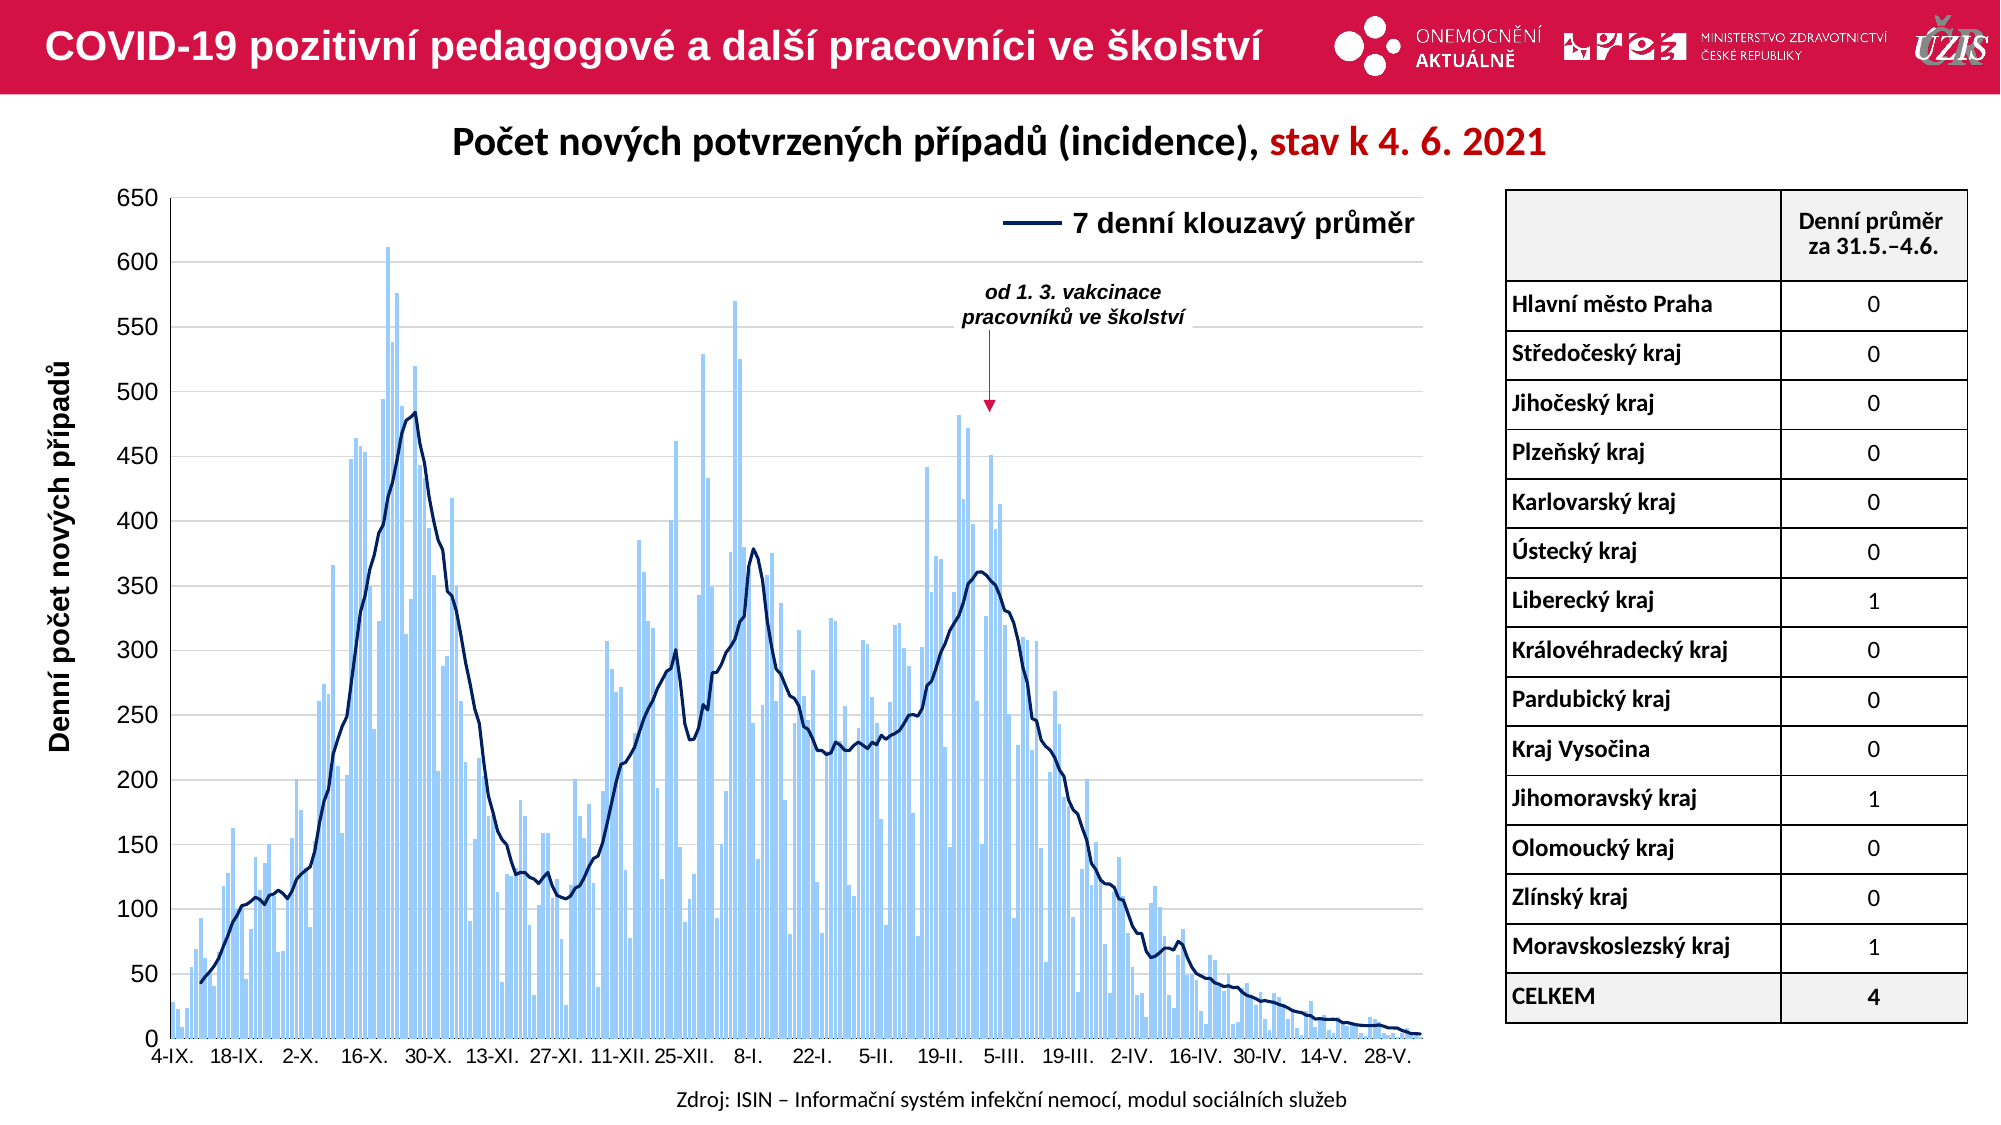

# COVID-19 pozitivní pedagogové a další pracovníci ve školství
Počet nových potvrzených případů (incidence), stav k 4. 6. 2021

### Chart

| Category | Pedagog, školství |
|---|---|
| 4-IX. | 28.0 |
| 5-IX. | 23.0 |
| 6-IX. | 9.0 |
| 7-IX. | 24.0 |
| 8-IX. | 55.0 |
| 9-IX. | 69.0 |
| 10-IX. | 93.0 |
| 11-IX. | 62.0 |
| 12-IX. | 50.0 |
| 13-IX. | 41.0 |
| 14-IX. | 67.0 |
| 15-IX. | 118.0 |
| 16-IX. | 128.0 |
| 17-IX. | 163.0 |
| 18-IX. | 100.0 |
| 19-IX. | 103.0 |
| 20-IX. | 46.0 |
| 21-IX. | 85.0 |
| 22-IX. | 140.0 |
| 23-IX. | 115.0 |
| 24-IX. | 136.0 |
| 25-IX. | 150.0 |
| 26-IX. | 110.0 |
| 27-IX. | 67.0 |
| 28-IX. | 68.0 |
| 29-IX. | 111.0 |
| 30-IX. | 155.0 |
| 1-X. | 201.0 |
| 2-X. | 177.0 |
| 3-X. | 132.0 |
| 4-X. | 86.0 |
| 5-X. | 153.0 |
| 6-X. | 261.0 |
| 7-X. | 274.0 |
| 8-X. | 266.0 |
| 9-X. | 366.0 |
| 10-X. | 211.0 |
| 11-X. | 159.0 |
| 12-X. | 204.0 |
| 13-X. | 448.0 |
| 14-X. | 464.0 |
| 15-X. | 458.0 |
| 16-X. | 453.0 |
| 17-X. | 350.0 |
| 18-X. | 239.0 |
| 19-X. | 323.0 |
| 20-X. | 494.0 |
| 21-X. | 612.0 |
| 22-X. | 538.0 |
| 23-X. | 576.0 |
| 24-X. | 489.0 |
| 25-X. | 313.0 |
| 26-X. | 340.0 |
| 27-X. | 520.0 |
| 28-X. | 443.0 |
| 29-X. | 433.0 |
| 30-X. | 395.0 |
| 31-X. | 358.0 |
| 1-XI. | 207.0 |
| 2-XI. | 288.0 |
| 3-XI. | 296.0 |
| 4-XI. | 418.0 |
| 5-XI. | 350.0 |
| 6-XI. | 261.0 |
| 7-XI. | 214.0 |
| 8-XI. | 91.0 |
| 9-XI. | 154.0 |
| 10-XI. | 217.0 |
| 11-XI. | 203.0 |
| 12-XI. | 172.0 |
| 13-XI. | 173.0 |
| 14-XI. | 113.0 |
| 15-XI. | 44.0 |
| 16-XI. | 127.0 |
| 17-XI. | 126.0 |
| 18-XI. | 132.0 |
| 19-XI. | 184.0 |
| 20-XI. | 172.0 |
| 21-XI. | 88.0 |
| 22-XI. | 34.0 |
| 23-XI. | 103.0 |
| 24-XI. | 159.0 |
| 25-XI. | 159.0 |
| 26-XI. | 109.0 |
| 27-XI. | 123.0 |
| 28-XI. | 77.0 |
| 29-XI. | 26.0 |
| 30-XI. | 119.0 |
| 1-XII. | 201.0 |
| 2-XII. | 172.0 |
| 3-XII. | 155.0 |
| 4-XII. | 181.0 |
| 5-XII. | 120.0 |
| 6-XII. | 40.0 |
| 7-XII. | 191.0 |
| 8-XII. | 307.0 |
| 9-XII. | 286.0 |
| 10-XII. | 268.0 |
| 11-XII. | 272.0 |
| 12-XII. | 130.0 |
| 13-XII. | 78.0 |
| 14-XII. | 236.0 |
| 15-XII. | 385.0 |
| 16-XII. | 361.0 |
| 17-XII. | 323.0 |
| 18-XII. | 317.0 |
| 19-XII. | 194.0 |
| 20-XII. | 123.0 |
| 21-XII. | 284.0 |
| 22-XII. | 401.0 |
| 23-XII. | 462.0 |
| 24-XII. | 148.0 |
| 25-XII. | 90.0 |
| 26-XII. | 108.0 |
| 27-XII. | 127.0 |
| 28-XII. | 343.0 |
| 29-XII. | 529.0 |
| 30-XII. | 433.0 |
| 31-XII. | 349.0 |
| 1-I. | 93.0 |
| 2-I. | 150.0 |
| 3-I. | 191.0 |
| 4-I. | 376.0 |
| 5-I. | 570.0 |
| 6-I. | 525.0 |
| 7-I. | 380.0 |
| 8-I. | 364.0 |
| 9-I. | 244.0 |
| 10-I. | 139.0 |
| 11-I. | 258.0 |
| 12-I. | 358.0 |
| 13-I. | 375.0 |
| 14-I. | 261.0 |
| 15-I. | 337.0 |
| 16-I. | 184.0 |
| 17-I. | 81.0 |
| 18-I. | 244.0 |
| 19-I. | 316.0 |
| 20-I. | 265.0 |
| 21-I. | 246.0 |
| 22-I. | 285.0 |
| 23-I. | 121.0 |
| 24-I. | 82.0 |
| 25-I. | 222.0 |
| 26-I. | 325.0 |
| 27-I. | 323.0 |
| 28-I. | 230.0 |
| 29-I. | 257.0 |
| 30-I. | 119.0 |
| 31-I. | 110.0 |
| 1-II. | 240.0 |
| 2-II. | 308.0 |
| 3-II. | 305.0 |
| 4-II. | 264.0 |
| 5-II. | 244.0 |
| 6-II. | 170.0 |
| 7-II. | 88.0 |
| 8-II. | 260.0 |
| 9-II. | 320.0 |
| 10-II. | 321.0 |
| 11-II. | 302.0 |
| 12-II. | 288.0 |
| 13-II. | 174.0 |
| 14-II. | 79.0 |
| 15-II. | 303.0 |
| 16-II. | 442.0 |
| 17-II. | 345.0 |
| 18-II. | 373.0 |
| 19-II. | 371.0 |
| 20-II. | 225.0 |
| 21-II. | 148.0 |
| 22-II. | 345.0 |
| 23-II. | 482.0 |
| 24-II. | 417.0 |
| 25-II. | 472.0 |
| 26-II. | 398.0 |
| 27-II. | 261.0 |
| 28-II. | 150.0 |
| 1-III. | 327.0 |
| 2-III. | 451.0 |
| 3-III. | 394.0 |
| 4-III. | 413.0 |
| 5-III. | 320.0 |
| 6-III. | 251.0 |
| 7-III. | 93.0 |
| 8-III. | 227.0 |
| 9-III. | 310.0 |
| 10-III. | 308.0 |
| 11-III. | 223.0 |
| 12-III. | 307.0 |
| 13-III. | 147.0 |
| 14-III. | 59.0 |
| 15-III. | 206.0 |
| 16-III. | 269.0 |
| 17-III. | 243.0 |
| 18-III. | 187.0 |
| 19-III. | 180.0 |
| 20-III. | 94.0 |
| 21-III. | 36.0 |
| 22-III. | 131.0 |
| 23-III. | 201.0 |
| 24-III. | 119.0 |
| 25-III. | 152.0 |
| 26-III. | 125.0 |
| 27-III. | 73.0 |
| 28-III. | 35.0 |
| 29-III. | 113.0 |
| 30-III. | 140.0 |
| 31-III. | 110.0 |
| 1-IV. | 82.0 |
| 2-IV. | 55.0 |
| 3-IV. | 34.0 |
| 4-IV. | 35.0 |
| 5-IV. | 17.0 |
| 6-IV. | 105.0 |
| 7-IV. | 118.0 |
| 8-IV. | 102.0 |
| 9-IV. | 79.0 |
| 10-IV. | 34.0 |
| 11-IV. | 24.0 |
| 12-IV. | 65.0 |
| 13-IV. | 85.0 |
| 14-IV. | 49.0 |
| 15-IV. | 50.0 |
| 16-IV. | 45.0 |
| 17-IV. | 21.0 |
| 18-IV. | 11.0 |
| 19-IV. | 65.0 |
| 20-IV. | 61.0 |
| 21-IV. | 41.0 |
| 22-IV. | 37.0 |
| 23-IV. | 50.0 |
| 24-IV. | 11.0 |
| 25-IV. | 13.0 |
| 26-IV. | 39.0 |
| 27-IV. | 43.0 |
| 28-IV. | 34.0 |
| 29-IV. | 26.0 |
| 30-IV. | 36.0 |
| 1-V. | 15.0 |
| 2-V. | 7.0 |
| 3-V. | 35.0 |
| 4-V. | 32.0 |
| 5-V. | 27.0 |
| 6-V. | 15.0 |
| 7-V. | 21.0 |
| 8-V. | 8.0 |
| 9-V. | 3.0 |
| 10-V. | 21.0 |
| 11-V. | 29.0 |
| 12-V. | 9.0 |
| 13-V. | 17.0 |
| 14-V. | 18.0 |
| 15-V. | 7.0 |
| 16-V. | 4.0 |
| 17-V. | 17.0 |
| 18-V. | 14.0 |
| 19-V. | 10.0 |
| 20-V. | 11.0 |
| 21-V. | 12.0 |
| 22-V. | 4.0 |
| 23-V. | 2.0 |
| 24-V. | 17.0 |
| 25-V. | 15.0 |
| 26-V. | 13.0 |
| 27-V. | 4.0 |
| 28-V. | 3.0 |
| 29-V. | 4.0 |
| 30-V. | 1.0 |
| 31-V. | 4.0 |
| 1-VI. | 8.0 |
| 2-VI. | 3.0 |
| 3-VI. | 4.0 |
| 4-VI. | 1.0 |
|  | Denní průměr za 31.5.–4.6. |
| --- | --- |
| Hlavní město Praha | 0 |
| Středočeský kraj | 0 |
| Jihočeský kraj | 0 |
| Plzeňský kraj | 0 |
| Karlovarský kraj | 0 |
| Ústecký kraj | 0 |
| Liberecký kraj | 1 |
| Královéhradecký kraj | 0 |
| Pardubický kraj | 0 |
| Kraj Vysočina | 0 |
| Jihomoravský kraj | 1 |
| Olomoucký kraj | 0 |
| Zlínský kraj | 0 |
| Moravskoslezský kraj | 1 |
| CELKEM | 4 |
7 denní klouzavý průměr
od 1. 3. vakcinace pracovníků ve školství
Denní počet nových případů
Zdroj: ISIN – Informační systém infekční nemocí, modul sociálních služeb